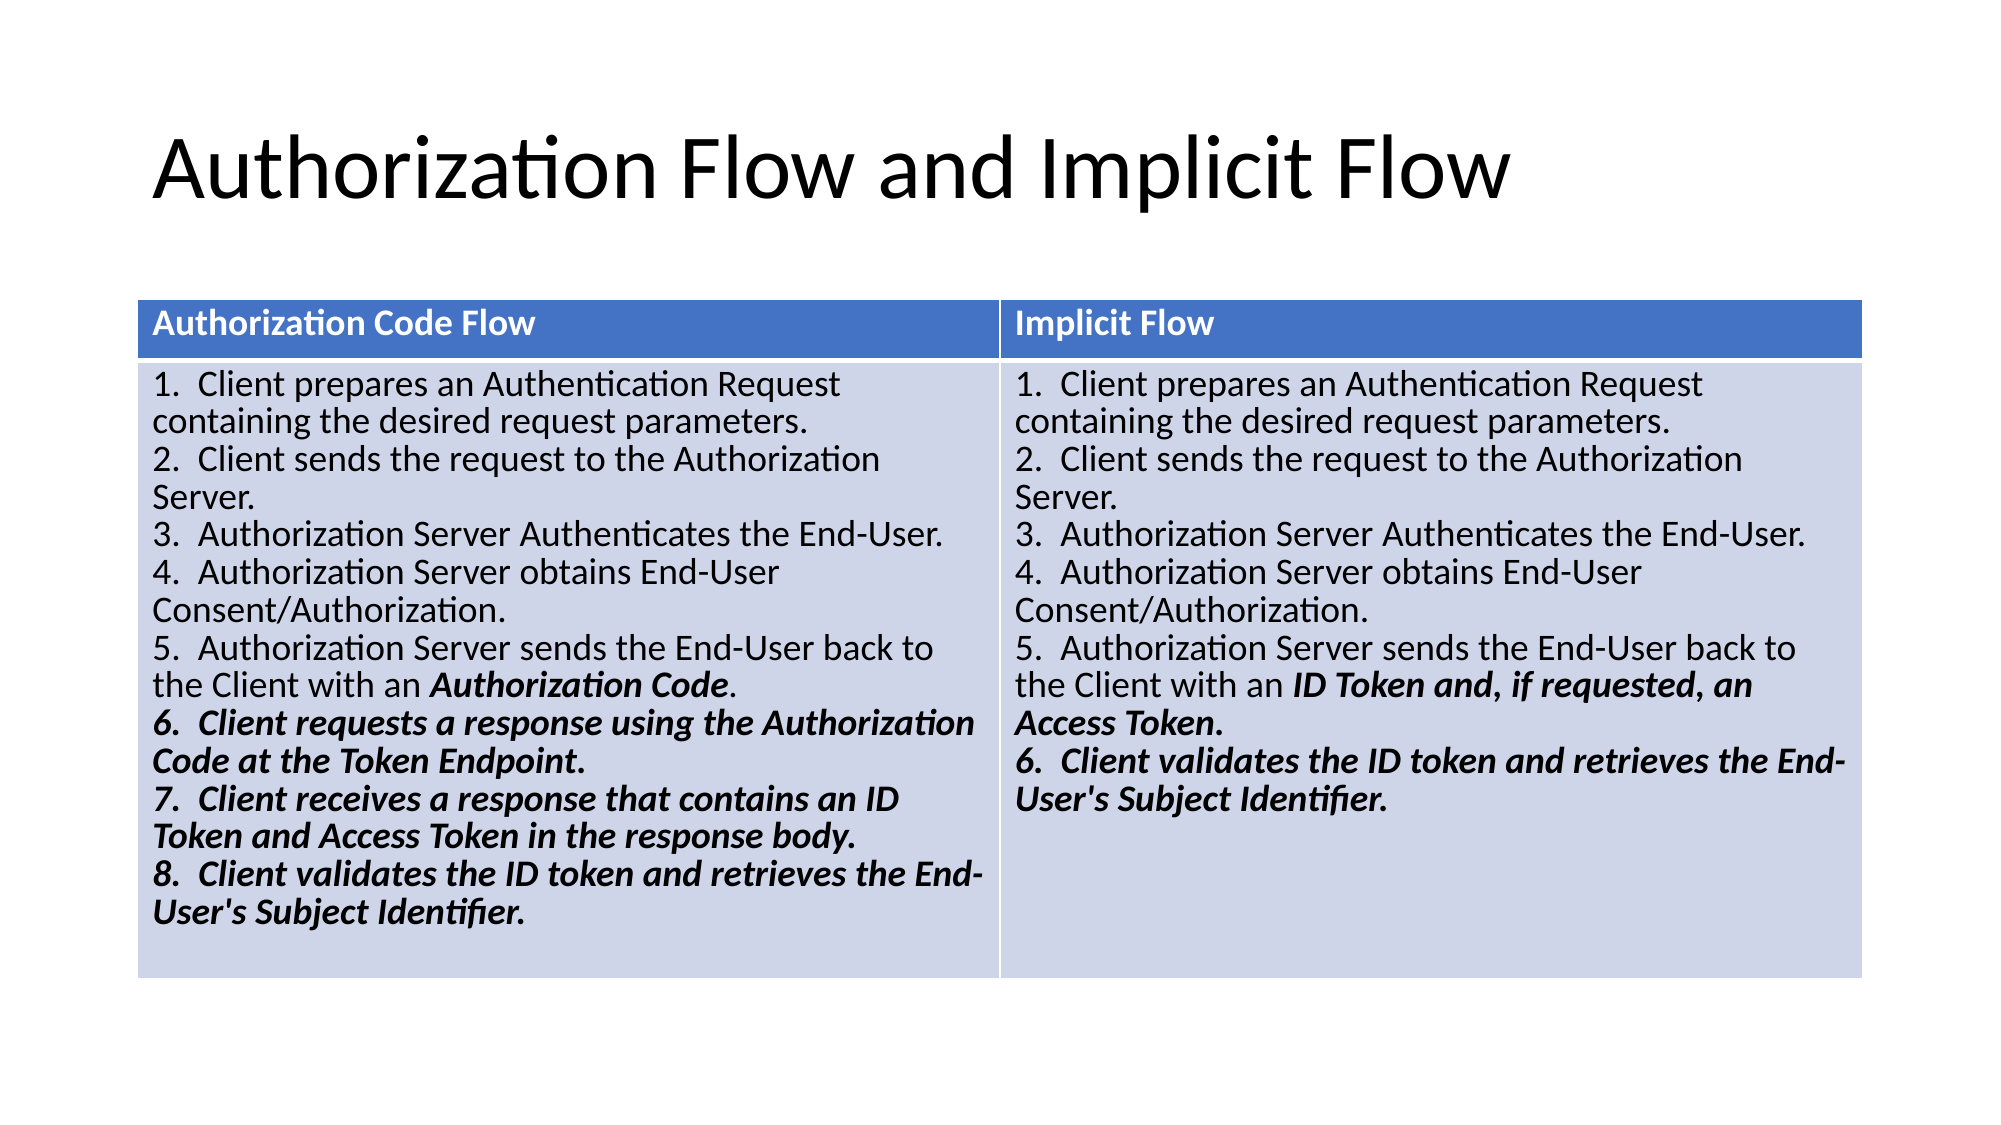

# Authorization Flow and Implicit Flow
| Authorization Code Flow | Implicit Flow |
| --- | --- |
| 1. Client prepares an Authentication Request containing the desired request parameters. 2. Client sends the request to the Authorization Server. 3. Authorization Server Authenticates the End-User. 4. Authorization Server obtains End-User Consent/Authorization. 5. Authorization Server sends the End-User back to the Client with an Authorization Code. 6. Client requests a response using the Authorization Code at the Token Endpoint. 7. Client receives a response that contains an ID Token and Access Token in the response body. 8. Client validates the ID token and retrieves the End-User's Subject Identifier. | 1. Client prepares an Authentication Request containing the desired request parameters. 2. Client sends the request to the Authorization Server. 3. Authorization Server Authenticates the End-User. 4. Authorization Server obtains End-User Consent/Authorization. 5. Authorization Server sends the End-User back to the Client with an ID Token and, if requested, an Access Token. 6. Client validates the ID token and retrieves the End-User's Subject Identifier. |